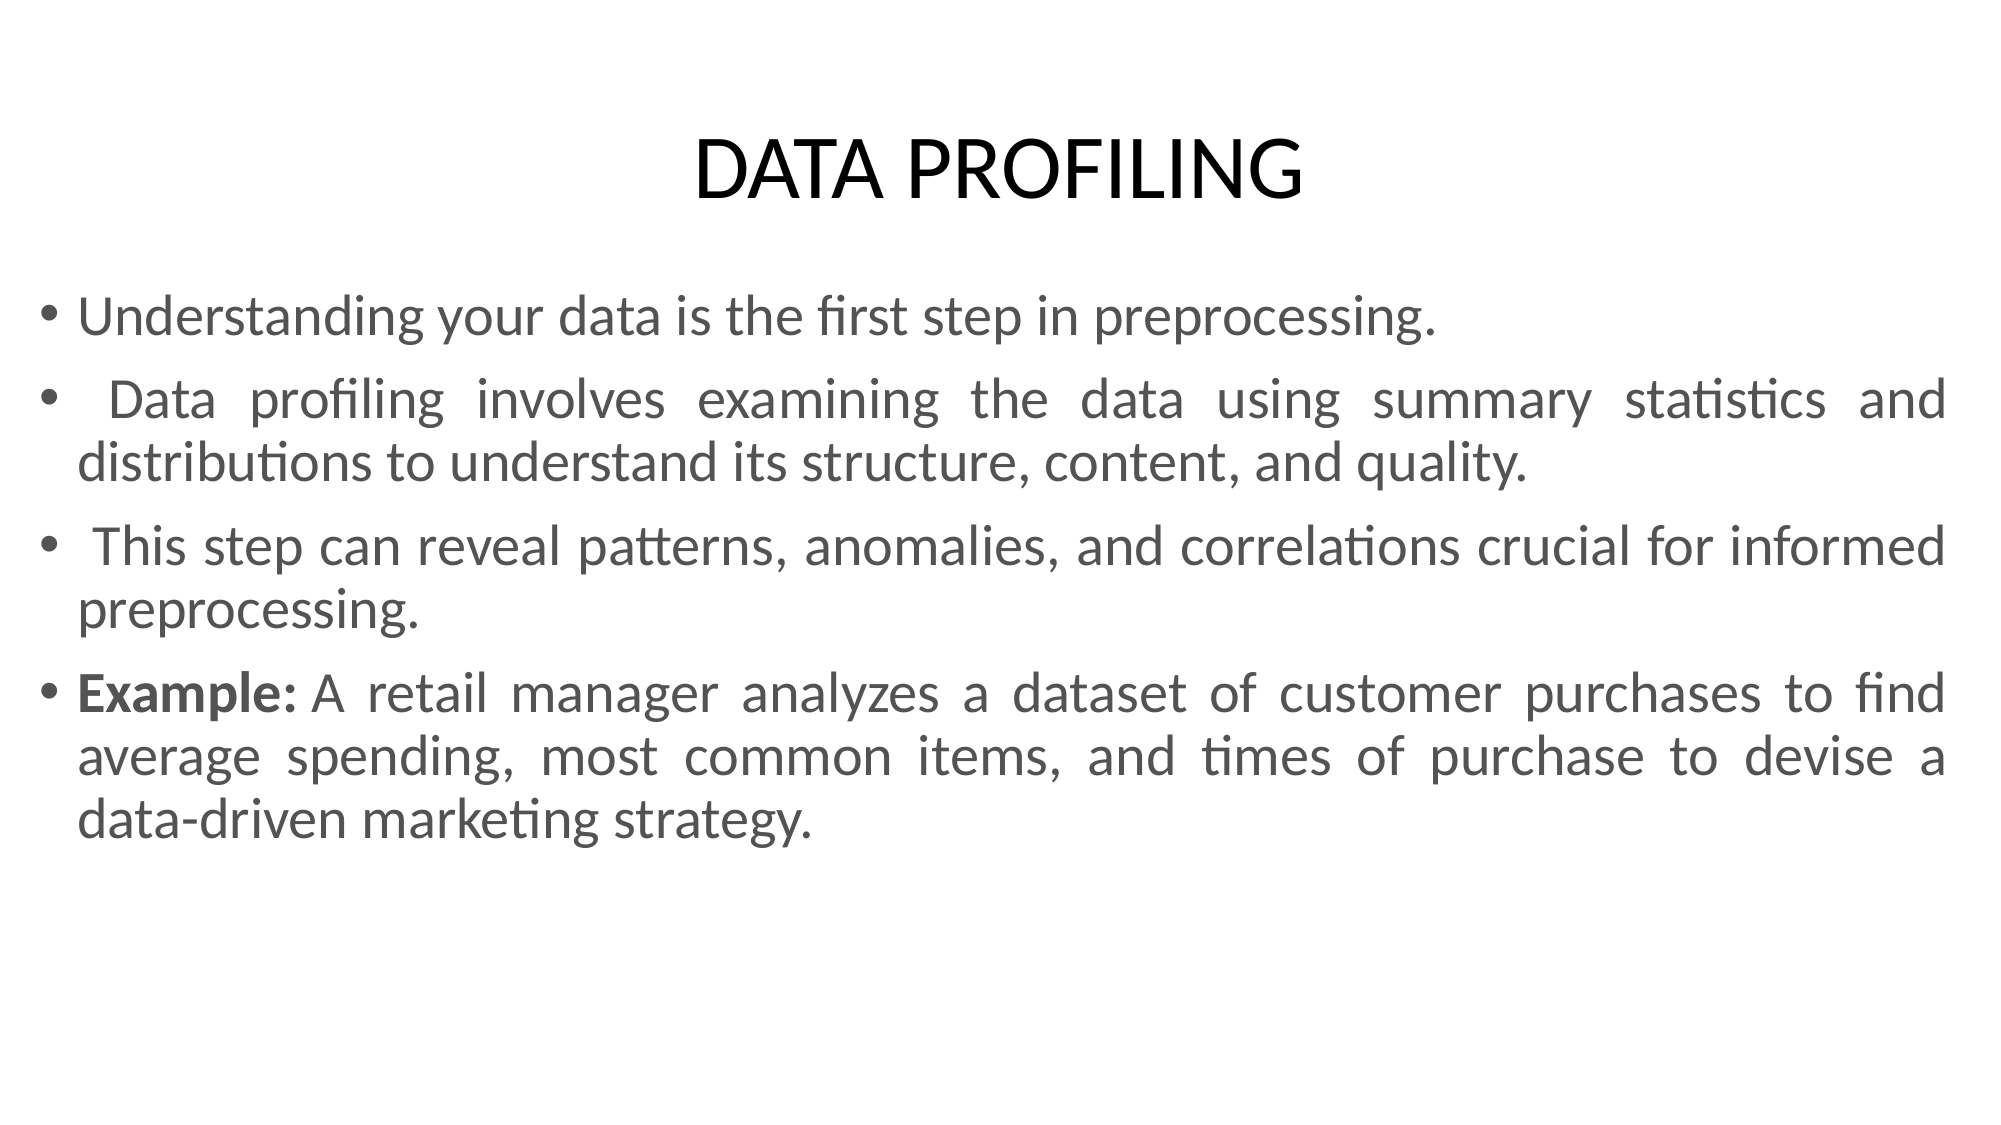

# DATA PROFILING
Understanding your data is the first step in preprocessing.
 Data profiling involves examining the data using summary statistics and distributions to understand its structure, content, and quality.
 This step can reveal patterns, anomalies, and correlations crucial for informed preprocessing.
Example: A retail manager analyzes a dataset of customer purchases to find average spending, most common items, and times of purchase to devise a data-driven marketing strategy.